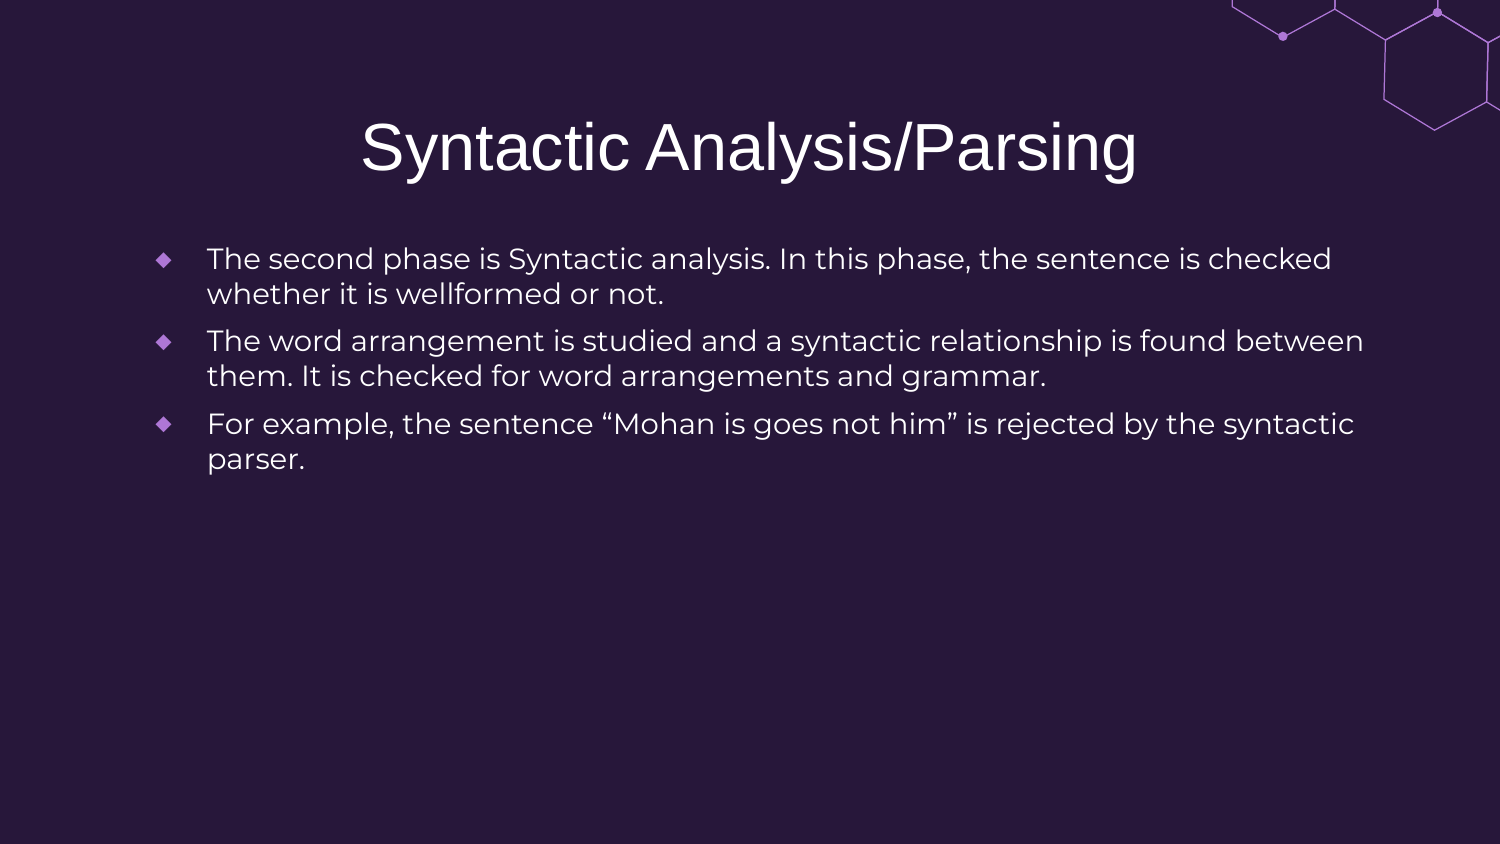

# Syntactic Analysis/Parsing
The second phase is Syntactic analysis. In this phase, the sentence is checked whether it is wellformed or not.
The word arrangement is studied and a syntactic relationship is found between them. It is checked for word arrangements and grammar.
For example, the sentence “Mohan is goes not him” is rejected by the syntactic parser.